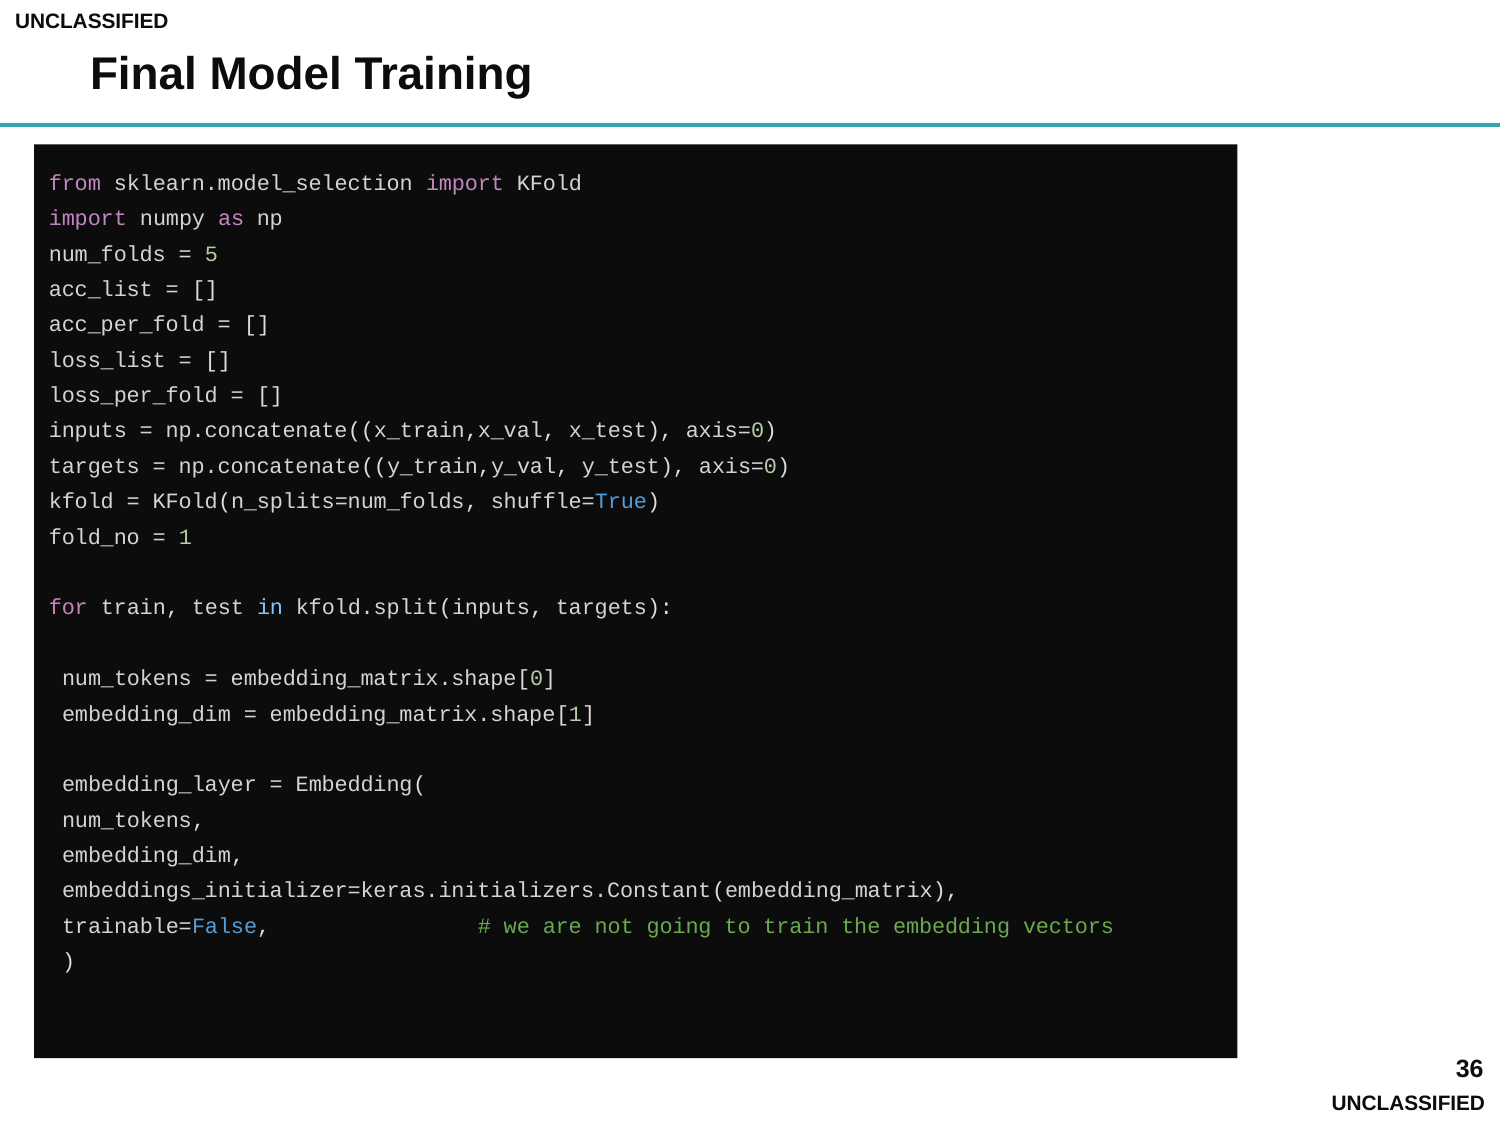

# Final Model Training
from sklearn.model_selection import KFold
import numpy as np
num_folds = 5
acc_list = []
acc_per_fold = []
loss_list = []
loss_per_fold = []
inputs = np.concatenate((x_train,x_val, x_test), axis=0)
targets = np.concatenate((y_train,y_val, y_test), axis=0)
kfold = KFold(n_splits=num_folds, shuffle=True)
fold_no = 1

for train, test in kfold.split(inputs, targets):

 num_tokens = embedding_matrix.shape[0]
 embedding_dim = embedding_matrix.shape[1]

 embedding_layer = Embedding(
 num_tokens,
 embedding_dim,
 embeddings_initializer=keras.initializers.Constant(embedding_matrix),
 trainable=False,                # we are not going to train the embedding vectors
 )